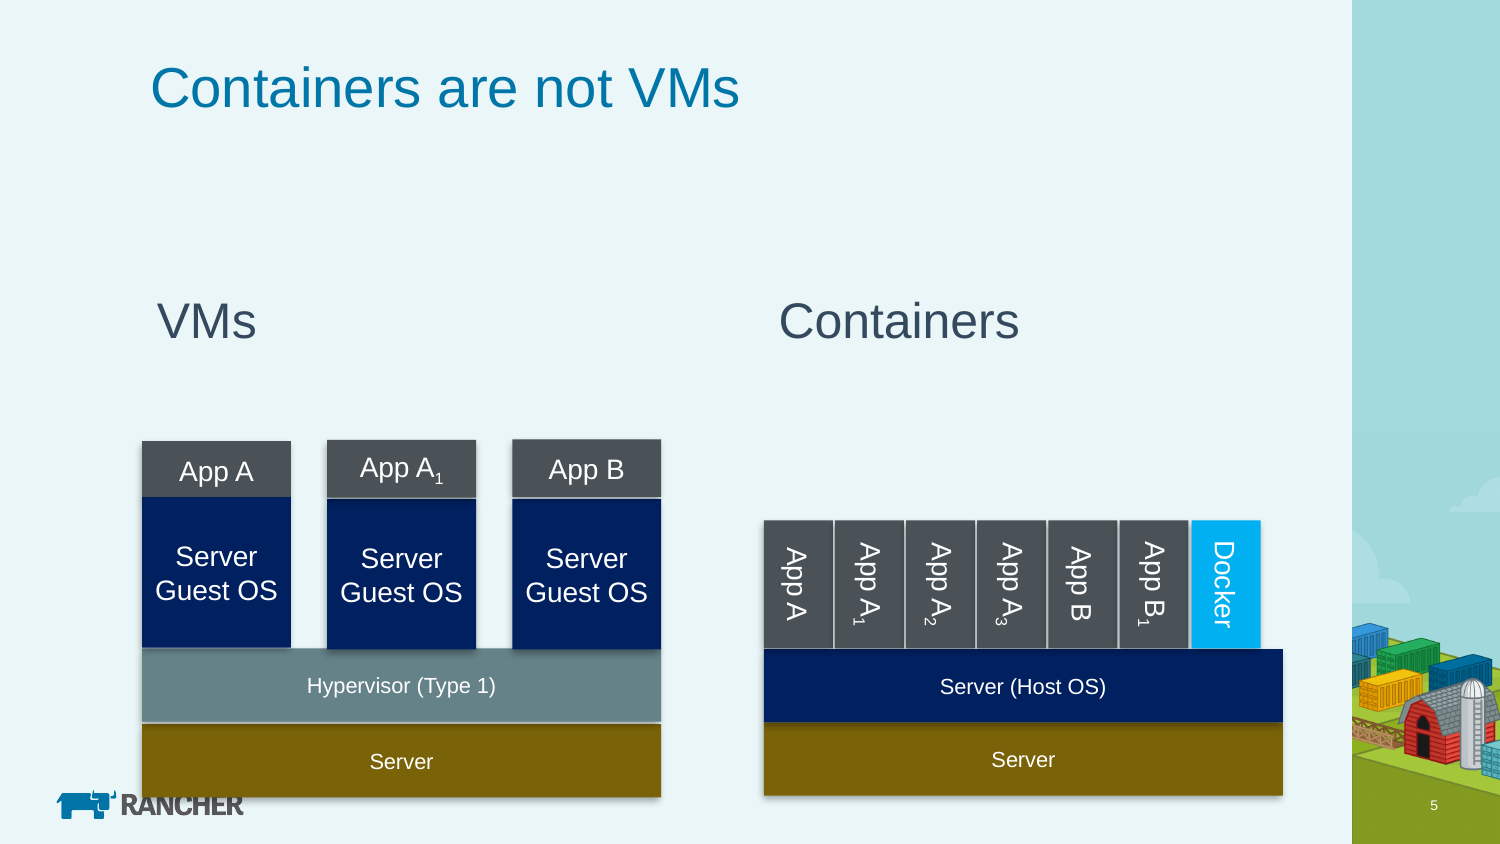

# Containers are not VMs
VMs
Containers
App B
App A1
App A
Server Guest OS
Server Guest OS
Server Guest OS
App A
App A1
App A2
App A3
App B
App B1
Docker
Hypervisor (Type 1)
Server (Host OS)
Server
Server